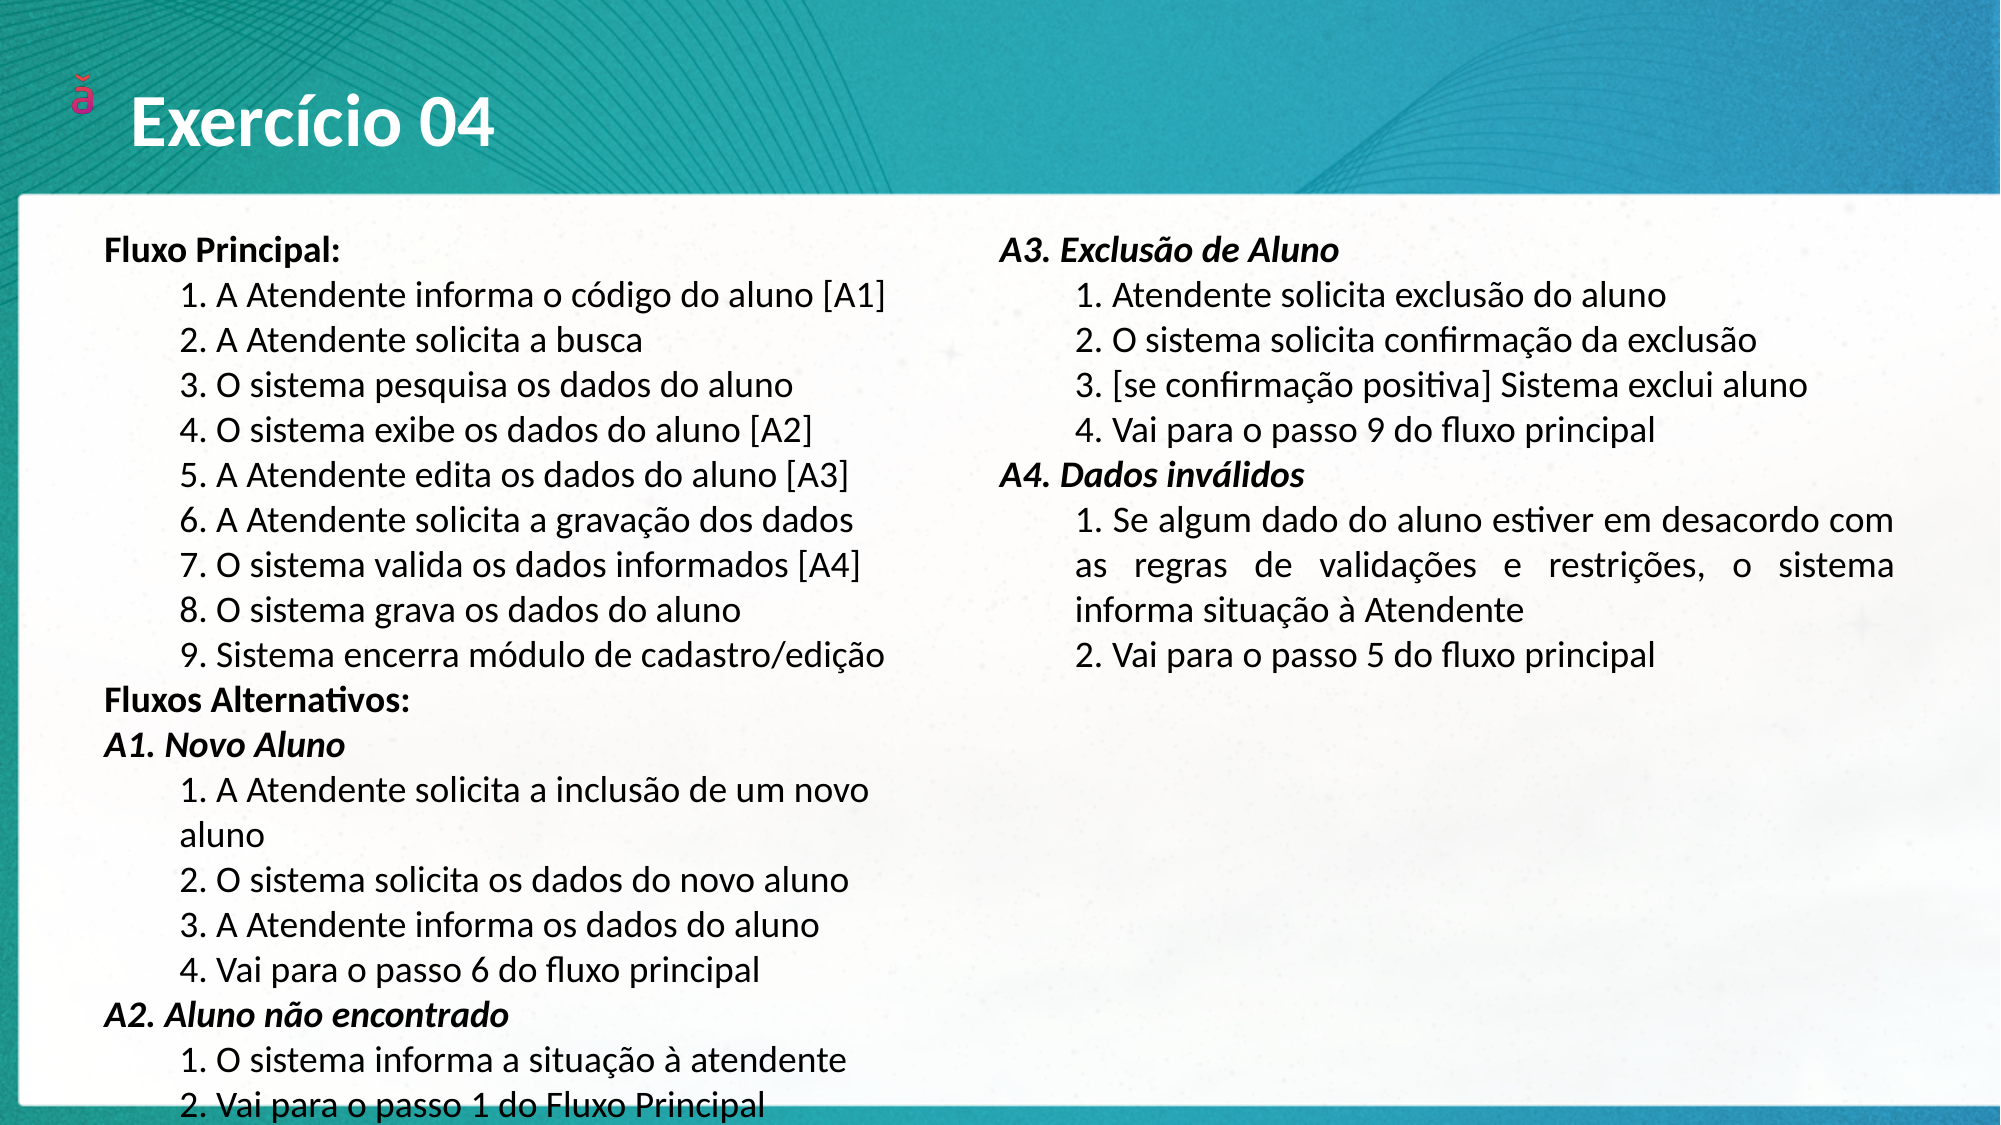

Exercício 04
Fluxo Principal:
1. A Atendente informa o código do aluno [A1]
2. A Atendente solicita a busca
3. O sistema pesquisa os dados do aluno
4. O sistema exibe os dados do aluno [A2]
5. A Atendente edita os dados do aluno [A3]
6. A Atendente solicita a gravação dos dados
7. O sistema valida os dados informados [A4]
8. O sistema grava os dados do aluno
9. Sistema encerra módulo de cadastro/edição
Fluxos Alternativos:
A1. Novo Aluno
1. A Atendente solicita a inclusão de um novo
aluno
2. O sistema solicita os dados do novo aluno
3. A Atendente informa os dados do aluno
4. Vai para o passo 6 do fluxo principal
A2. Aluno não encontrado
1. O sistema informa a situação à atendente
2. Vai para o passo 1 do Fluxo Principal
A3. Exclusão de Aluno
1. Atendente solicita exclusão do aluno
2. O sistema solicita confirmação da exclusão
3. [se confirmação positiva] Sistema exclui aluno
4. Vai para o passo 9 do fluxo principal
A4. Dados inválidos
1. Se algum dado do aluno estiver em desacordo com as regras de validações e restrições, o sistema informa situação à Atendente
2. Vai para o passo 5 do fluxo principal